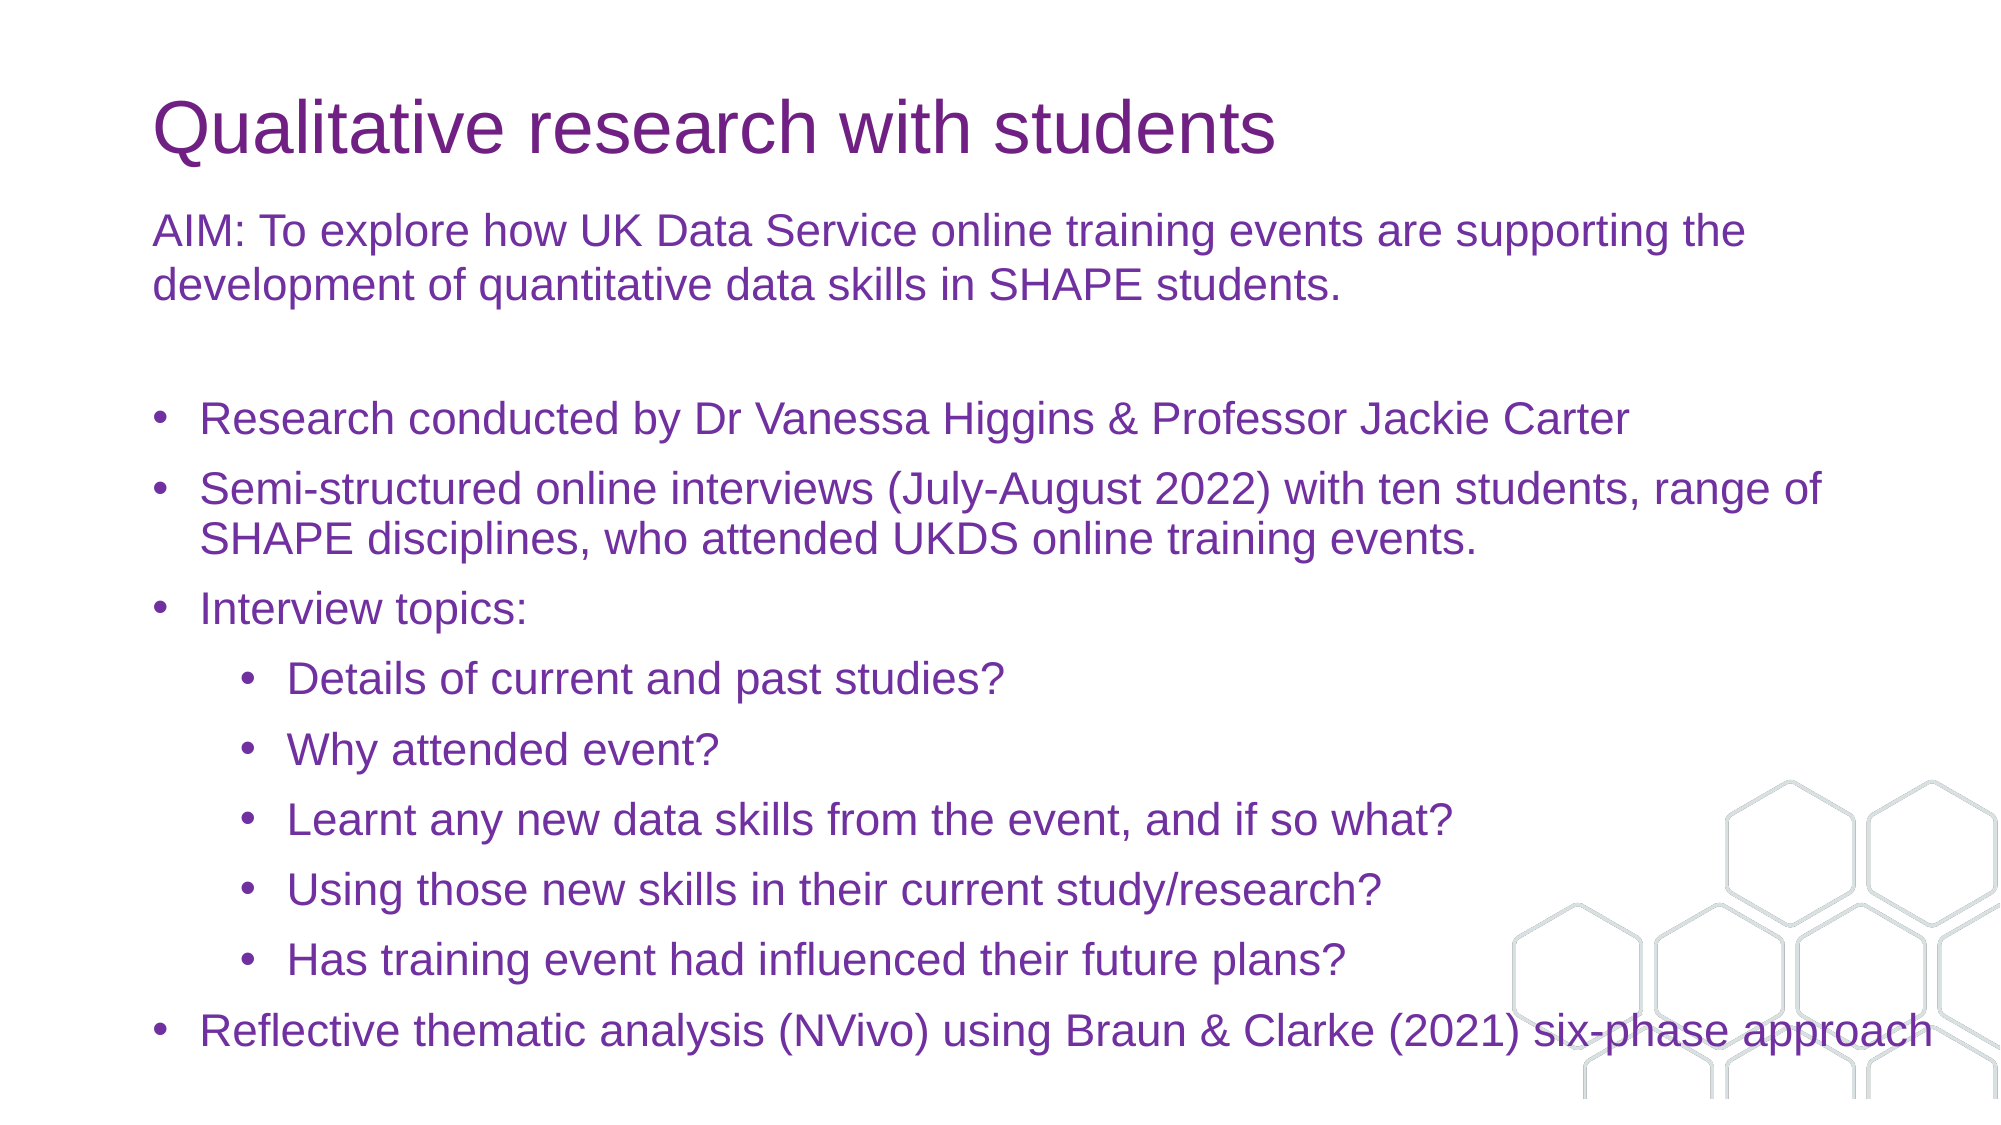

# Qualitative research with students
AIM: To explore how UK Data Service online training events are supporting the development of quantitative data skills in SHAPE students.

Research conducted by Dr Vanessa Higgins & Professor Jackie Carter
Semi-structured online interviews (July-August 2022) with ten students, range of SHAPE disciplines, who attended UKDS online training events.
Interview topics:
Details of current and past studies?
Why attended event?
Learnt any new data skills from the event, and if so what?
Using those new skills in their current study/research?
Has training event had influenced their future plans?
Reflective thematic analysis (NVivo) using Braun & Clarke (2021) six-phase approach